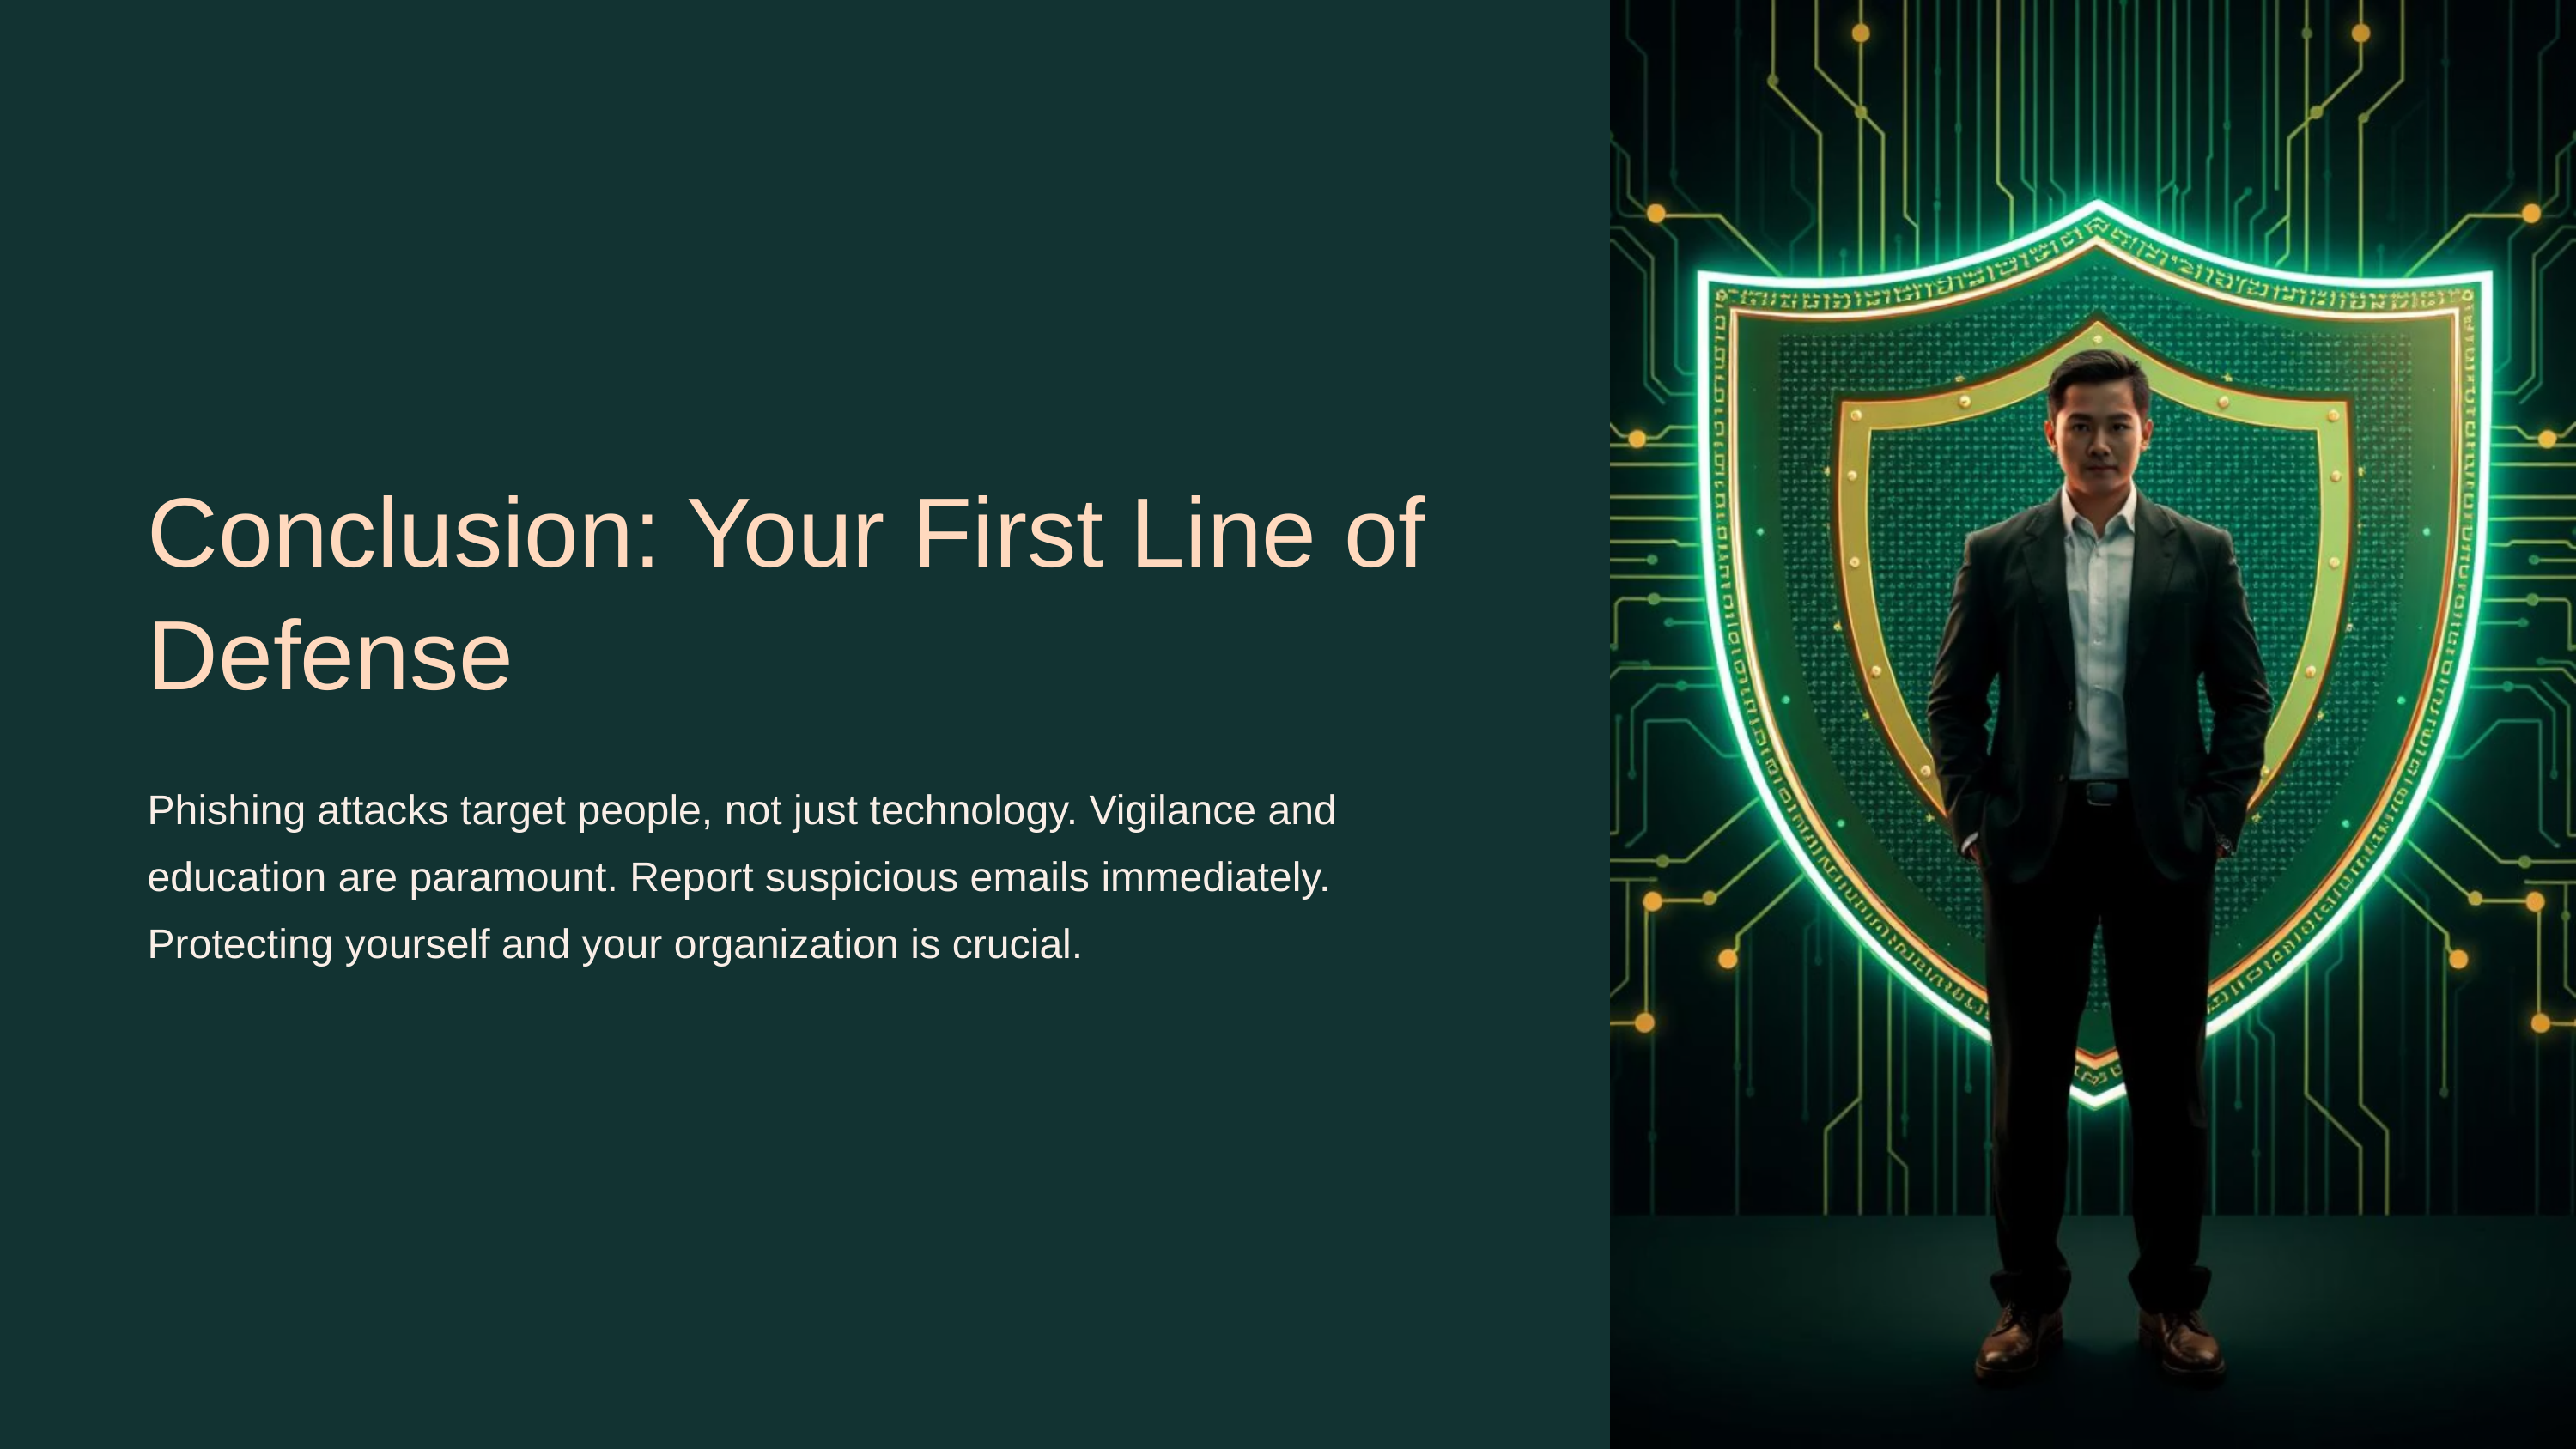

Conclusion: Your First Line of Defense
Phishing attacks target people, not just technology. Vigilance and education are paramount. Report suspicious emails immediately. Protecting yourself and your organization is crucial.